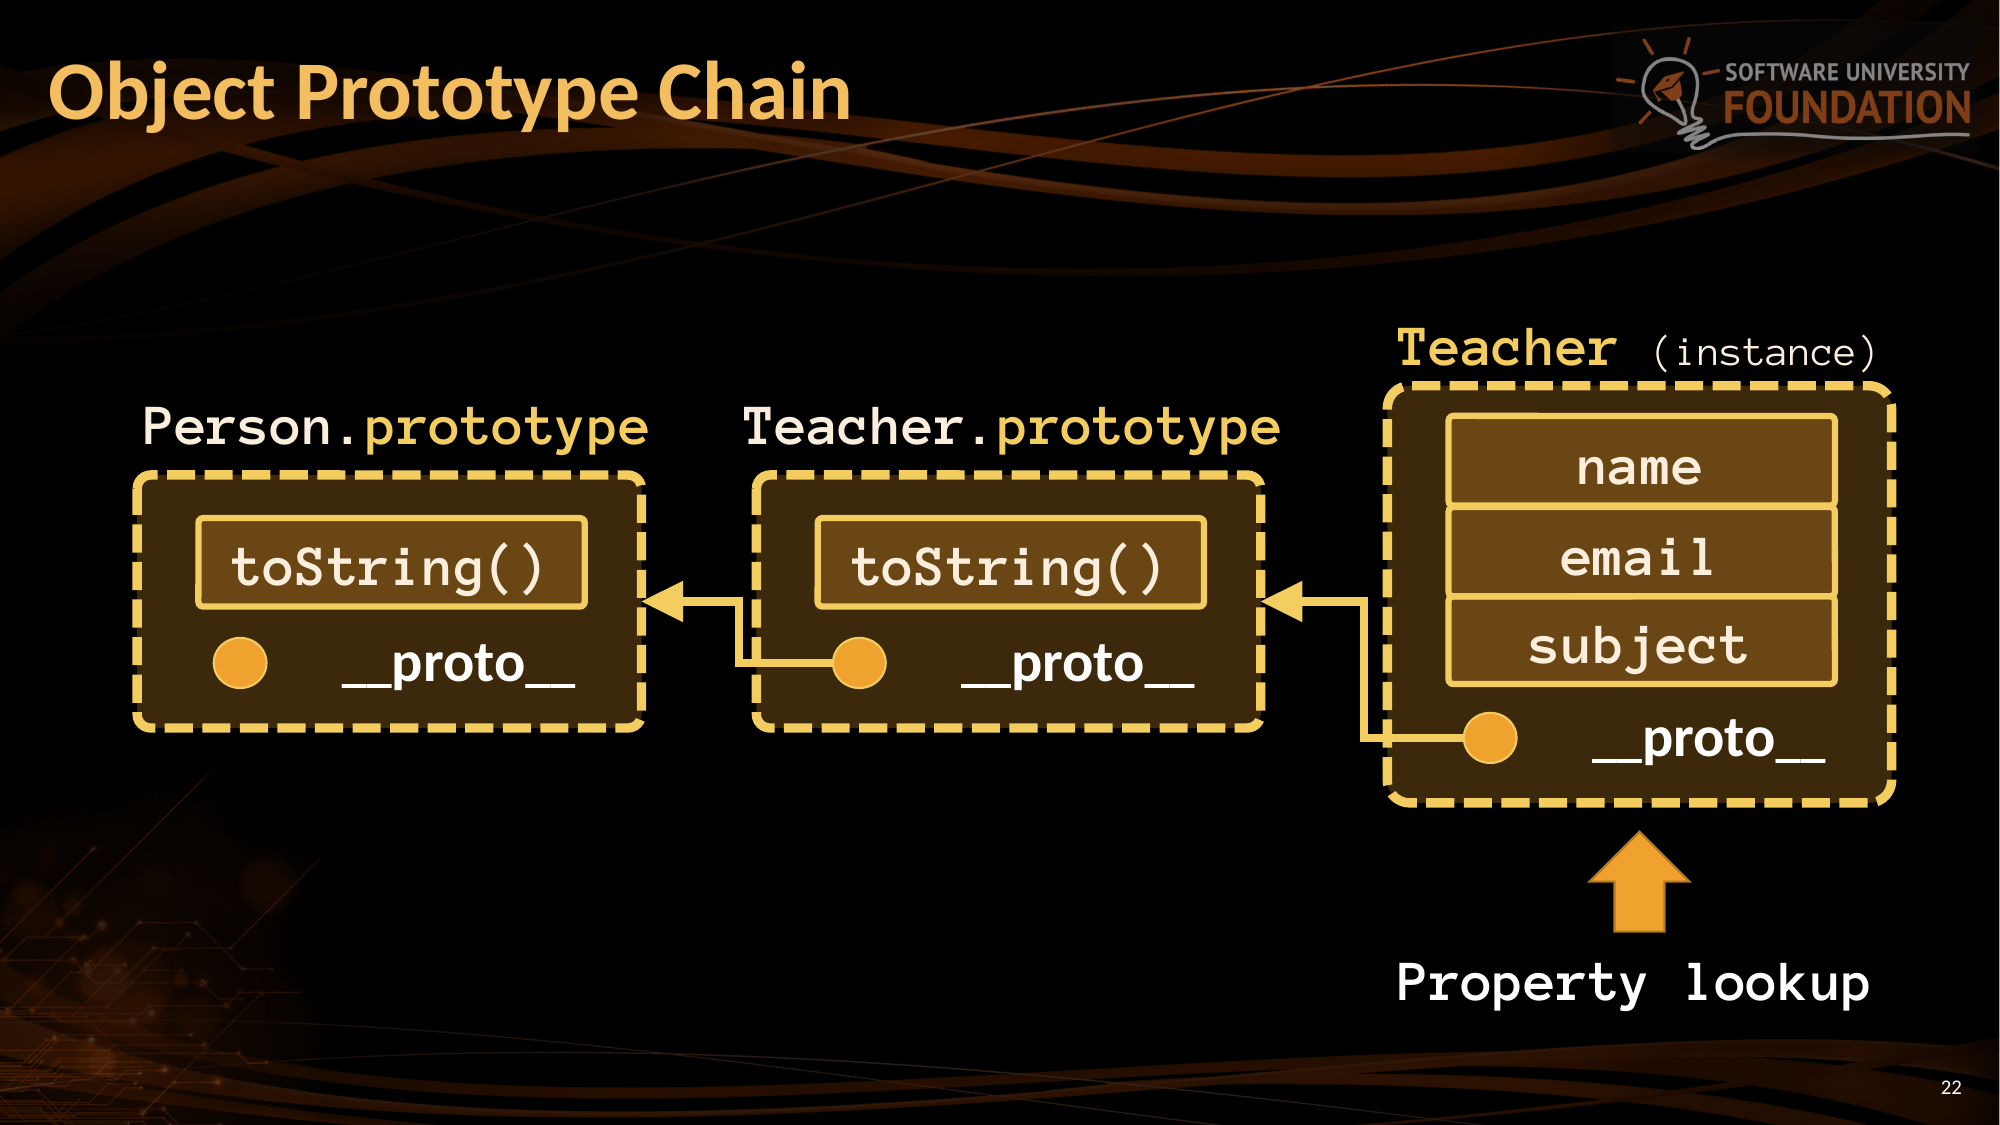

# Object Prototype Chain

Teacher (instance)
Person.prototype
Teacher.prototype

name
email
subject
__proto__

toString()
__proto__

toString()
__proto__

Property lookup
22